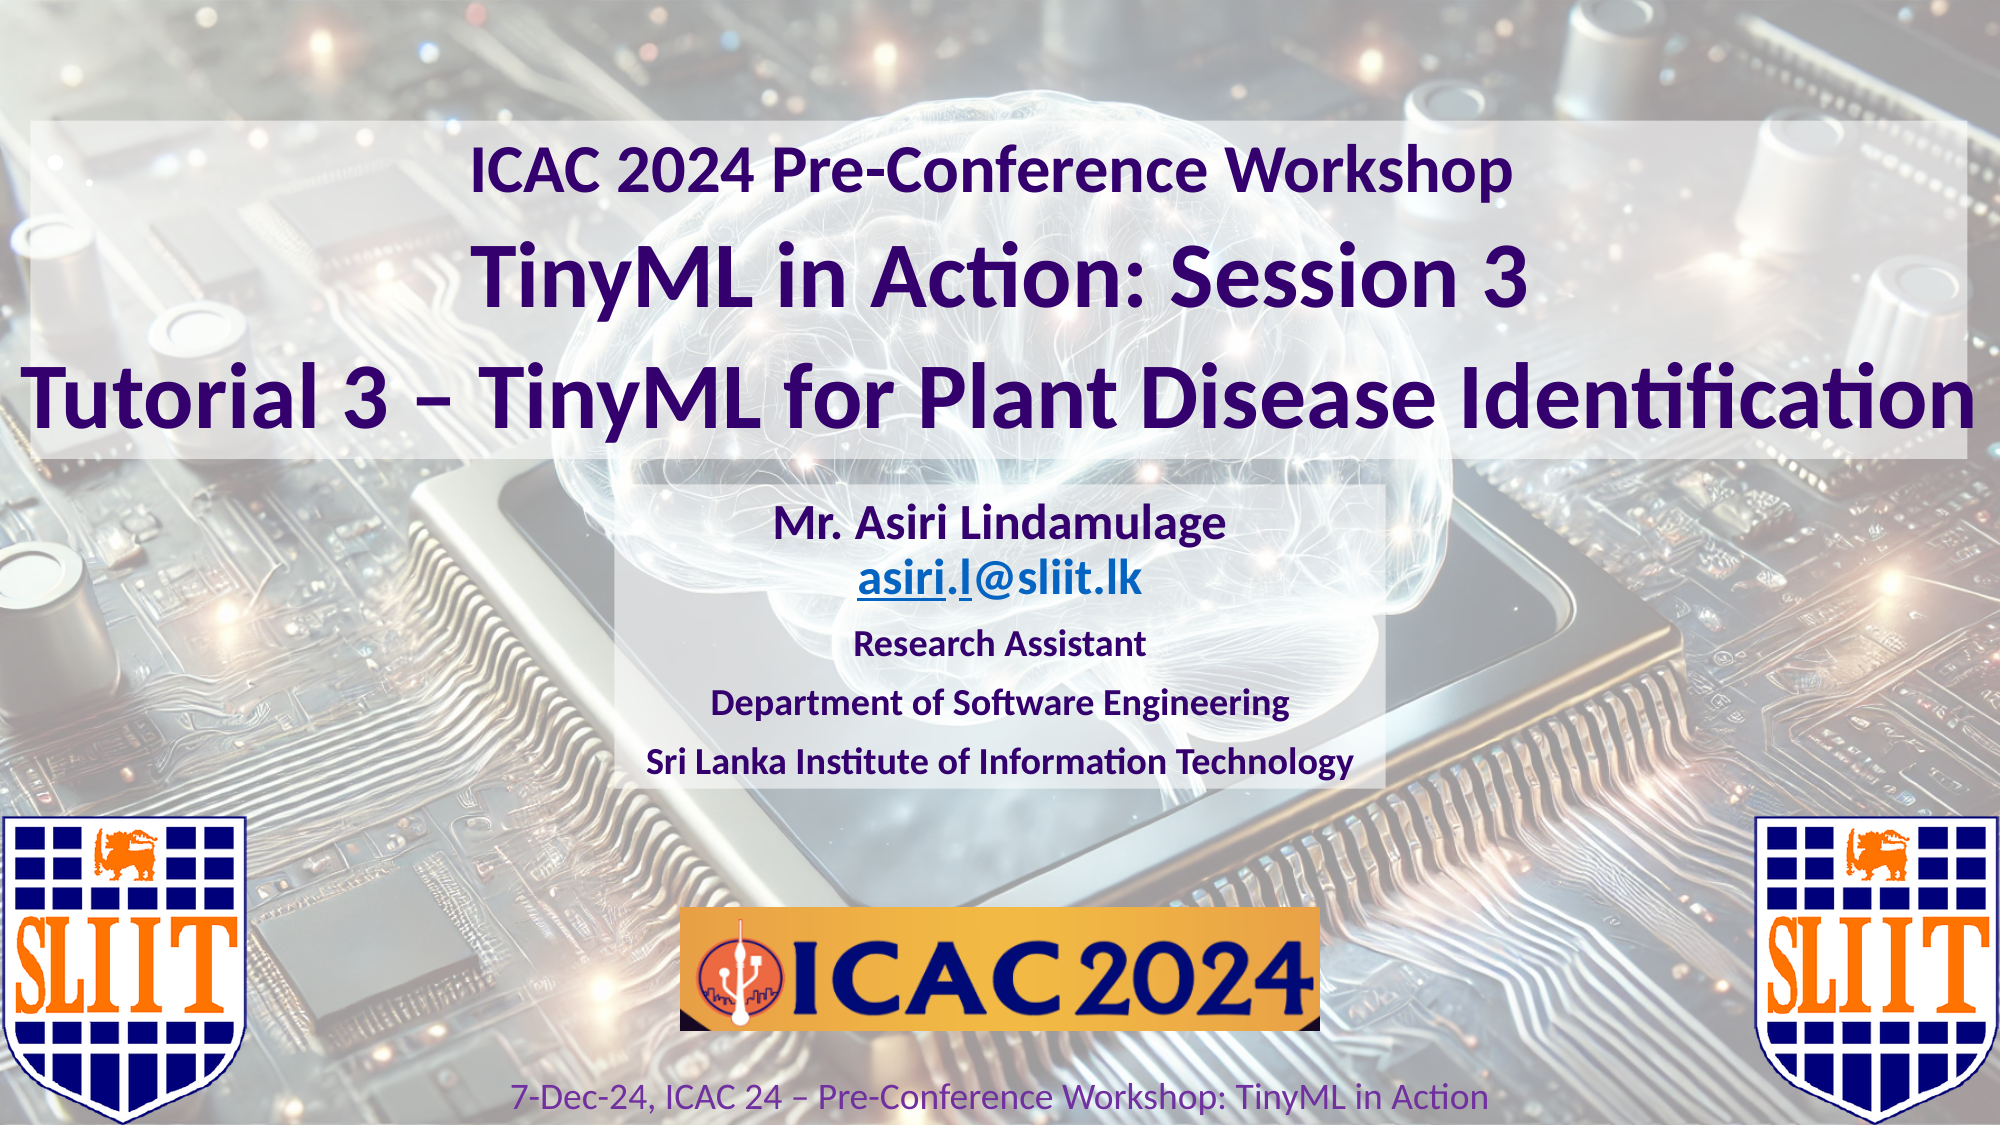

.
ICAC 2024 Pre-Conference Workshop
TinyML in Action: Session 3
Tutorial 3 – TinyML for Plant Disease Identification
.
Mr. Asiri Lindamulage
asiri.l@sliit.lk
Research Assistant
Department of Software Engineering
Sri Lanka Institute of Information Technology